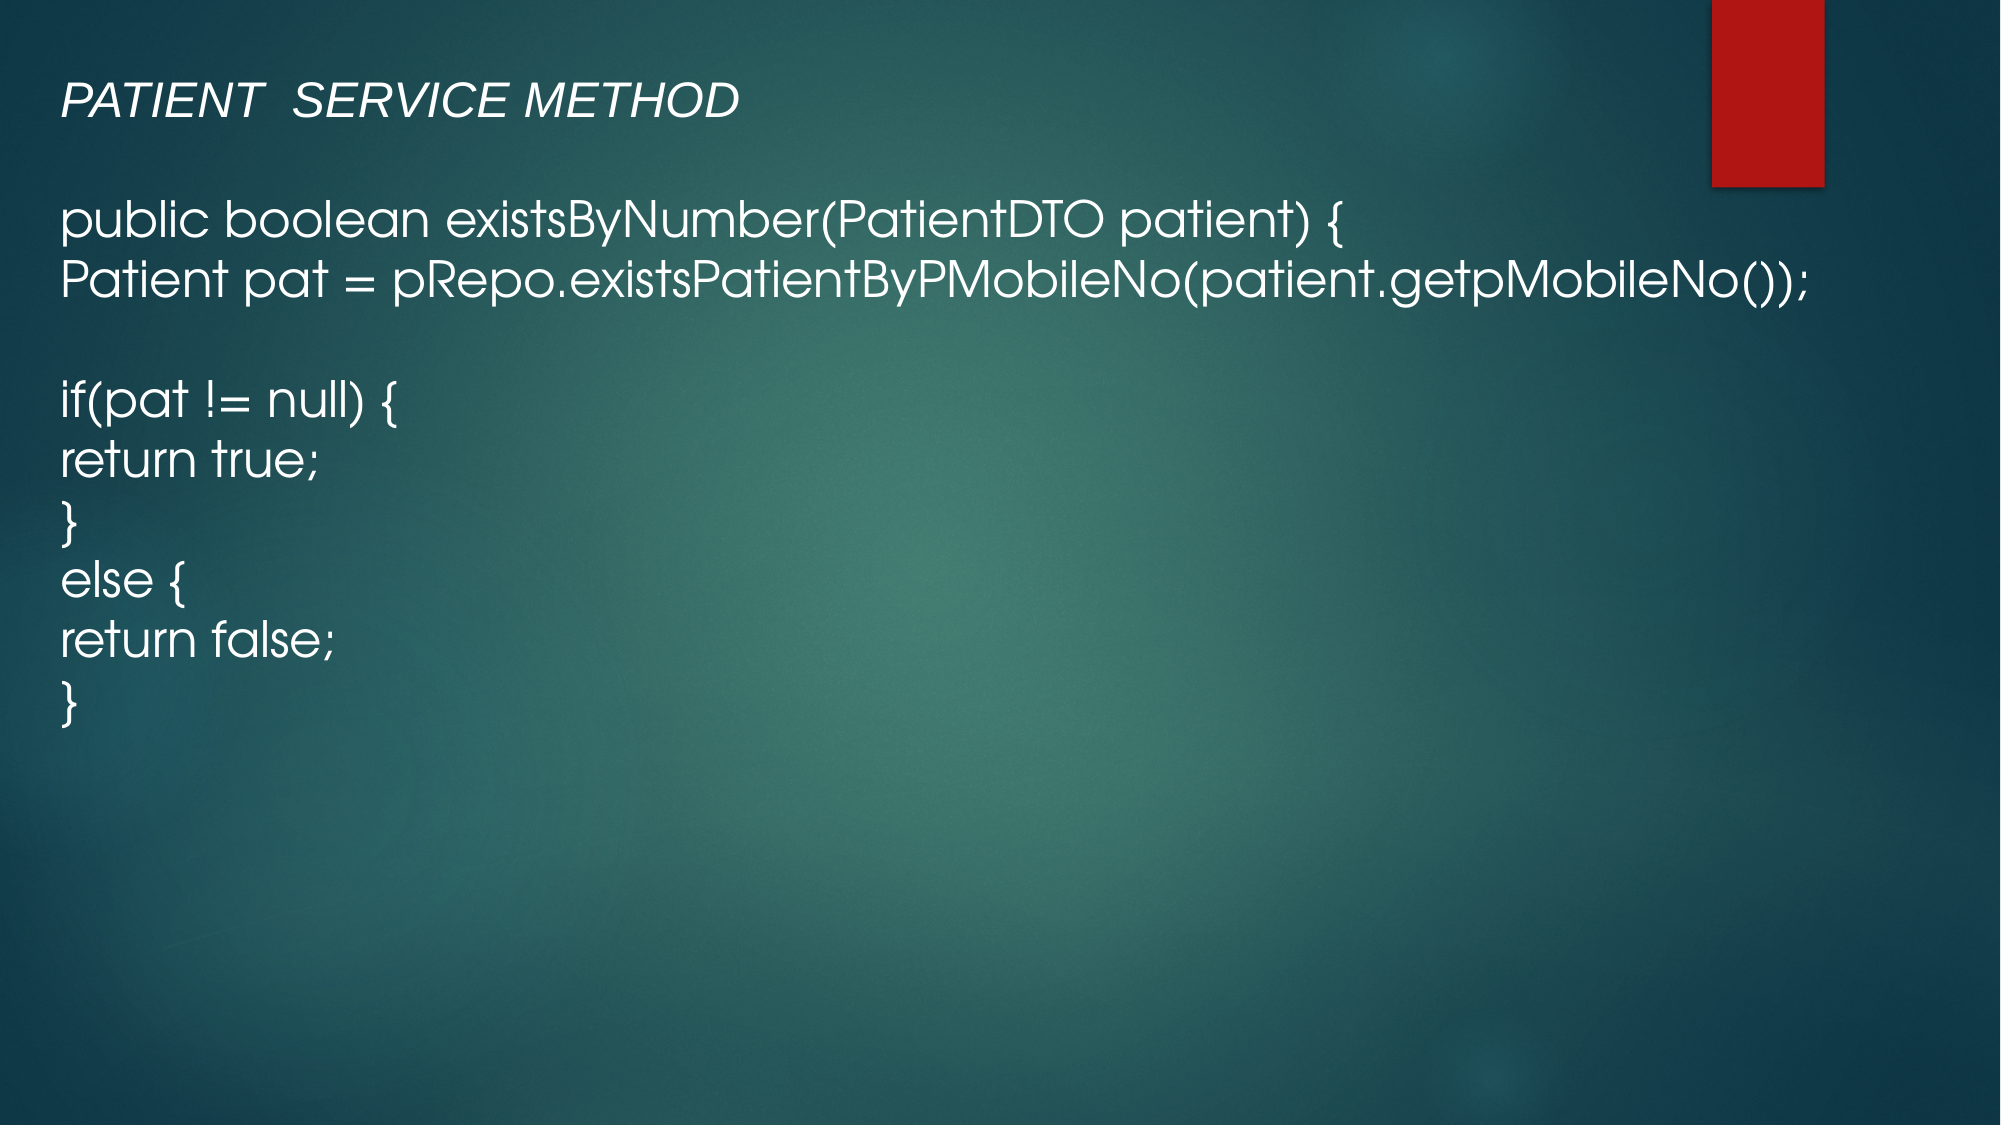

# PATIENT  SERVICE METHOD public boolean existsByNumber(PatientDTO patient) { Patient pat = pRepo.existsPatientByPMobileNo(patient.getpMobileNo()); if(pat != null) { return true; } else { return false; }